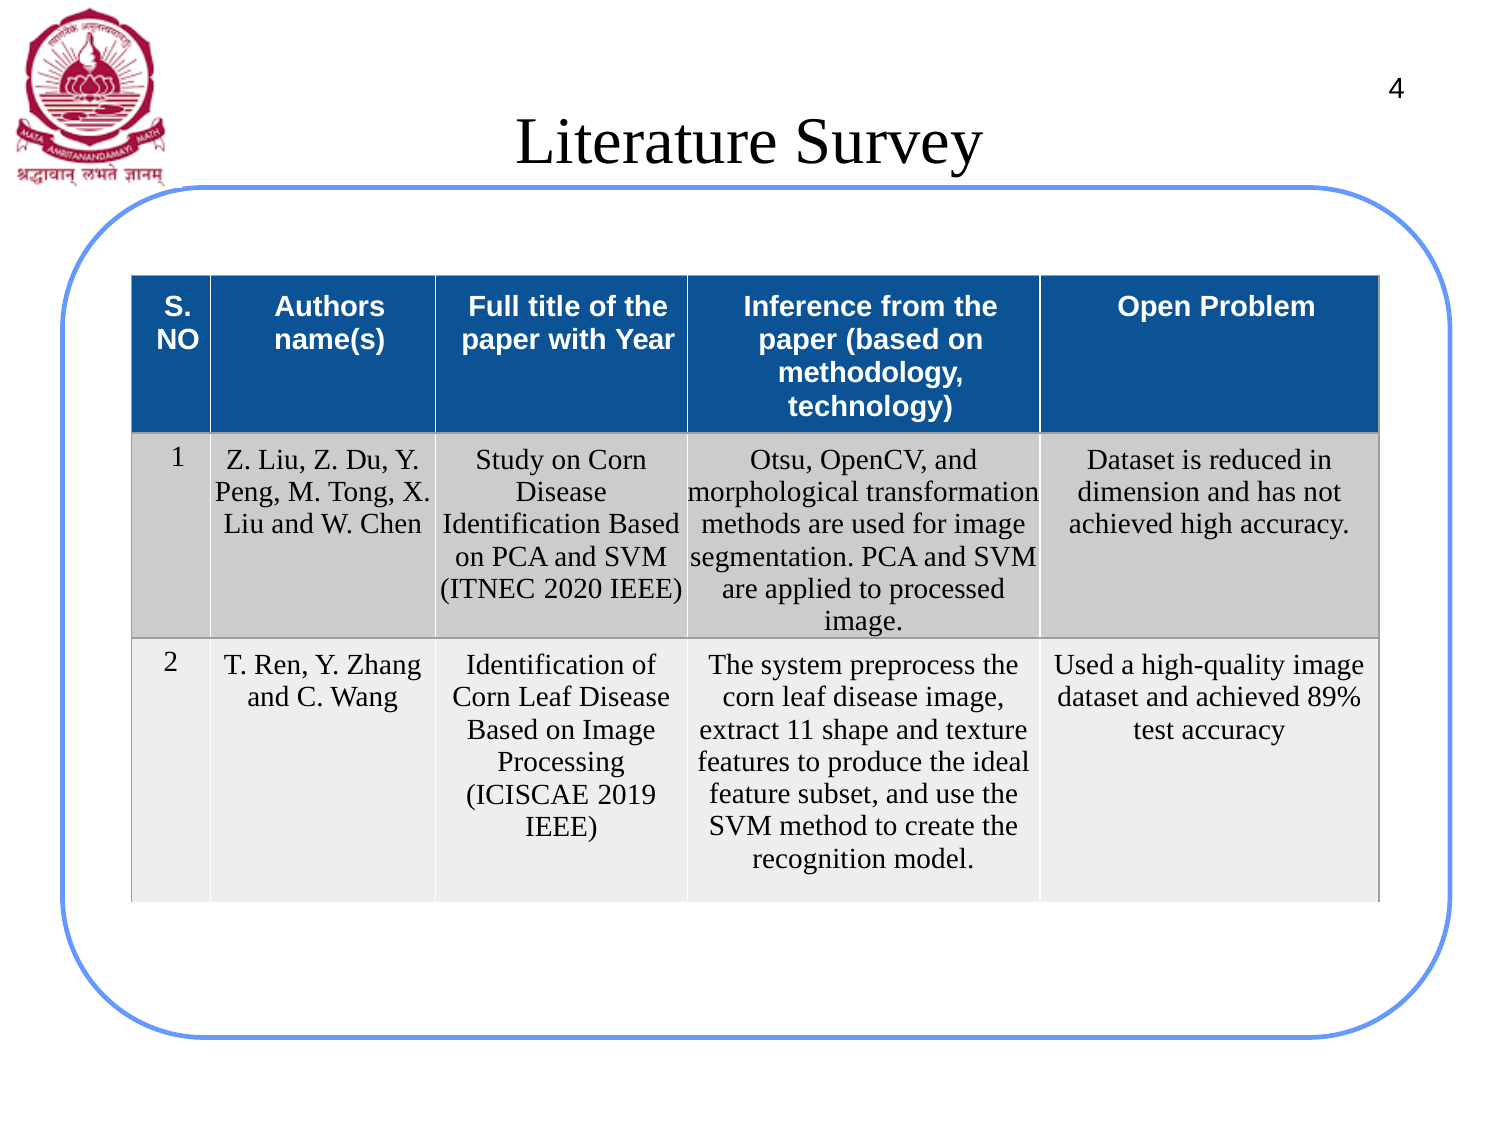

4
# Literature Survey
| S. | Authors | Full title of the | Inference from the | Open Problem |
| --- | --- | --- | --- | --- |
| NO | name(s) | paper with Year | paper (based on |  |
|  |  |  | methodology, |  |
|  |  |  | technology) |  |
| 1 | Z. Liu, Z. Du, Y. Peng, M. Tong, X. Liu and W. Chen | Study on Corn Disease Identification Based on PCA and SVM (ITNEC 2020 IEEE) | Otsu, OpenCV, and morphological transformation methods are used for image segmentation. PCA and SVM are applied to processed image. | Dataset is reduced in dimension and has not achieved high accuracy. |
| 2 | T. Ren, Y. Zhang and C. Wang | Identification of Corn Leaf Disease Based on Image Processing (ICISCAE 2019 IEEE) | The system preprocess the corn leaf disease image, extract 11 shape and texture features to produce the ideal feature subset, and use the SVM method to create the recognition model. | Used a high-quality image dataset and achieved 89% test accuracy |